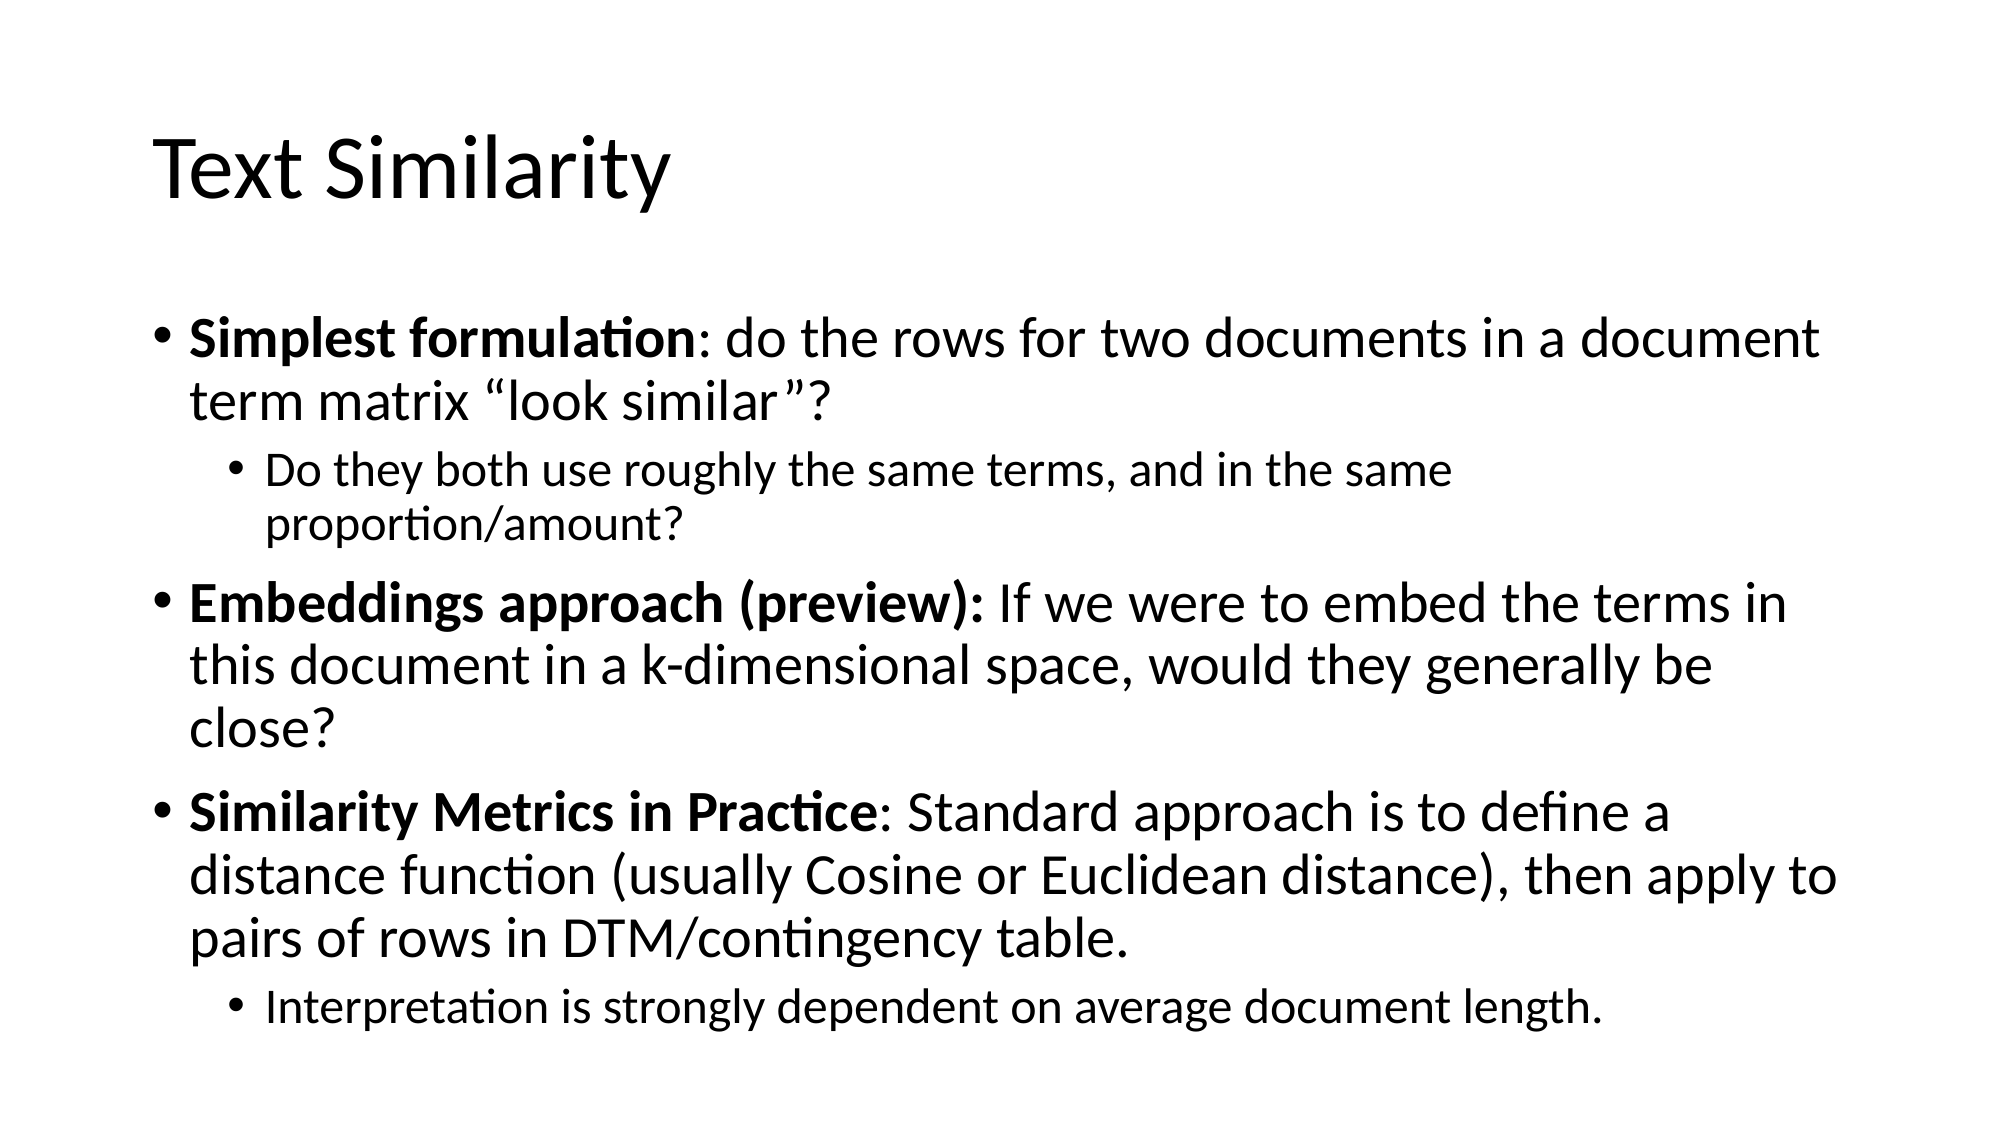

# Text Similarity
Simplest formulation: do the rows for two documents in a document term matrix “look similar”?
Do they both use roughly the same terms, and in the same proportion/amount?
Embeddings approach (preview): If we were to embed the terms in this document in a k-dimensional space, would they generally be close?
Similarity Metrics in Practice: Standard approach is to define a distance function (usually Cosine or Euclidean distance), then apply to pairs of rows in DTM/contingency table.
Interpretation is strongly dependent on average document length.